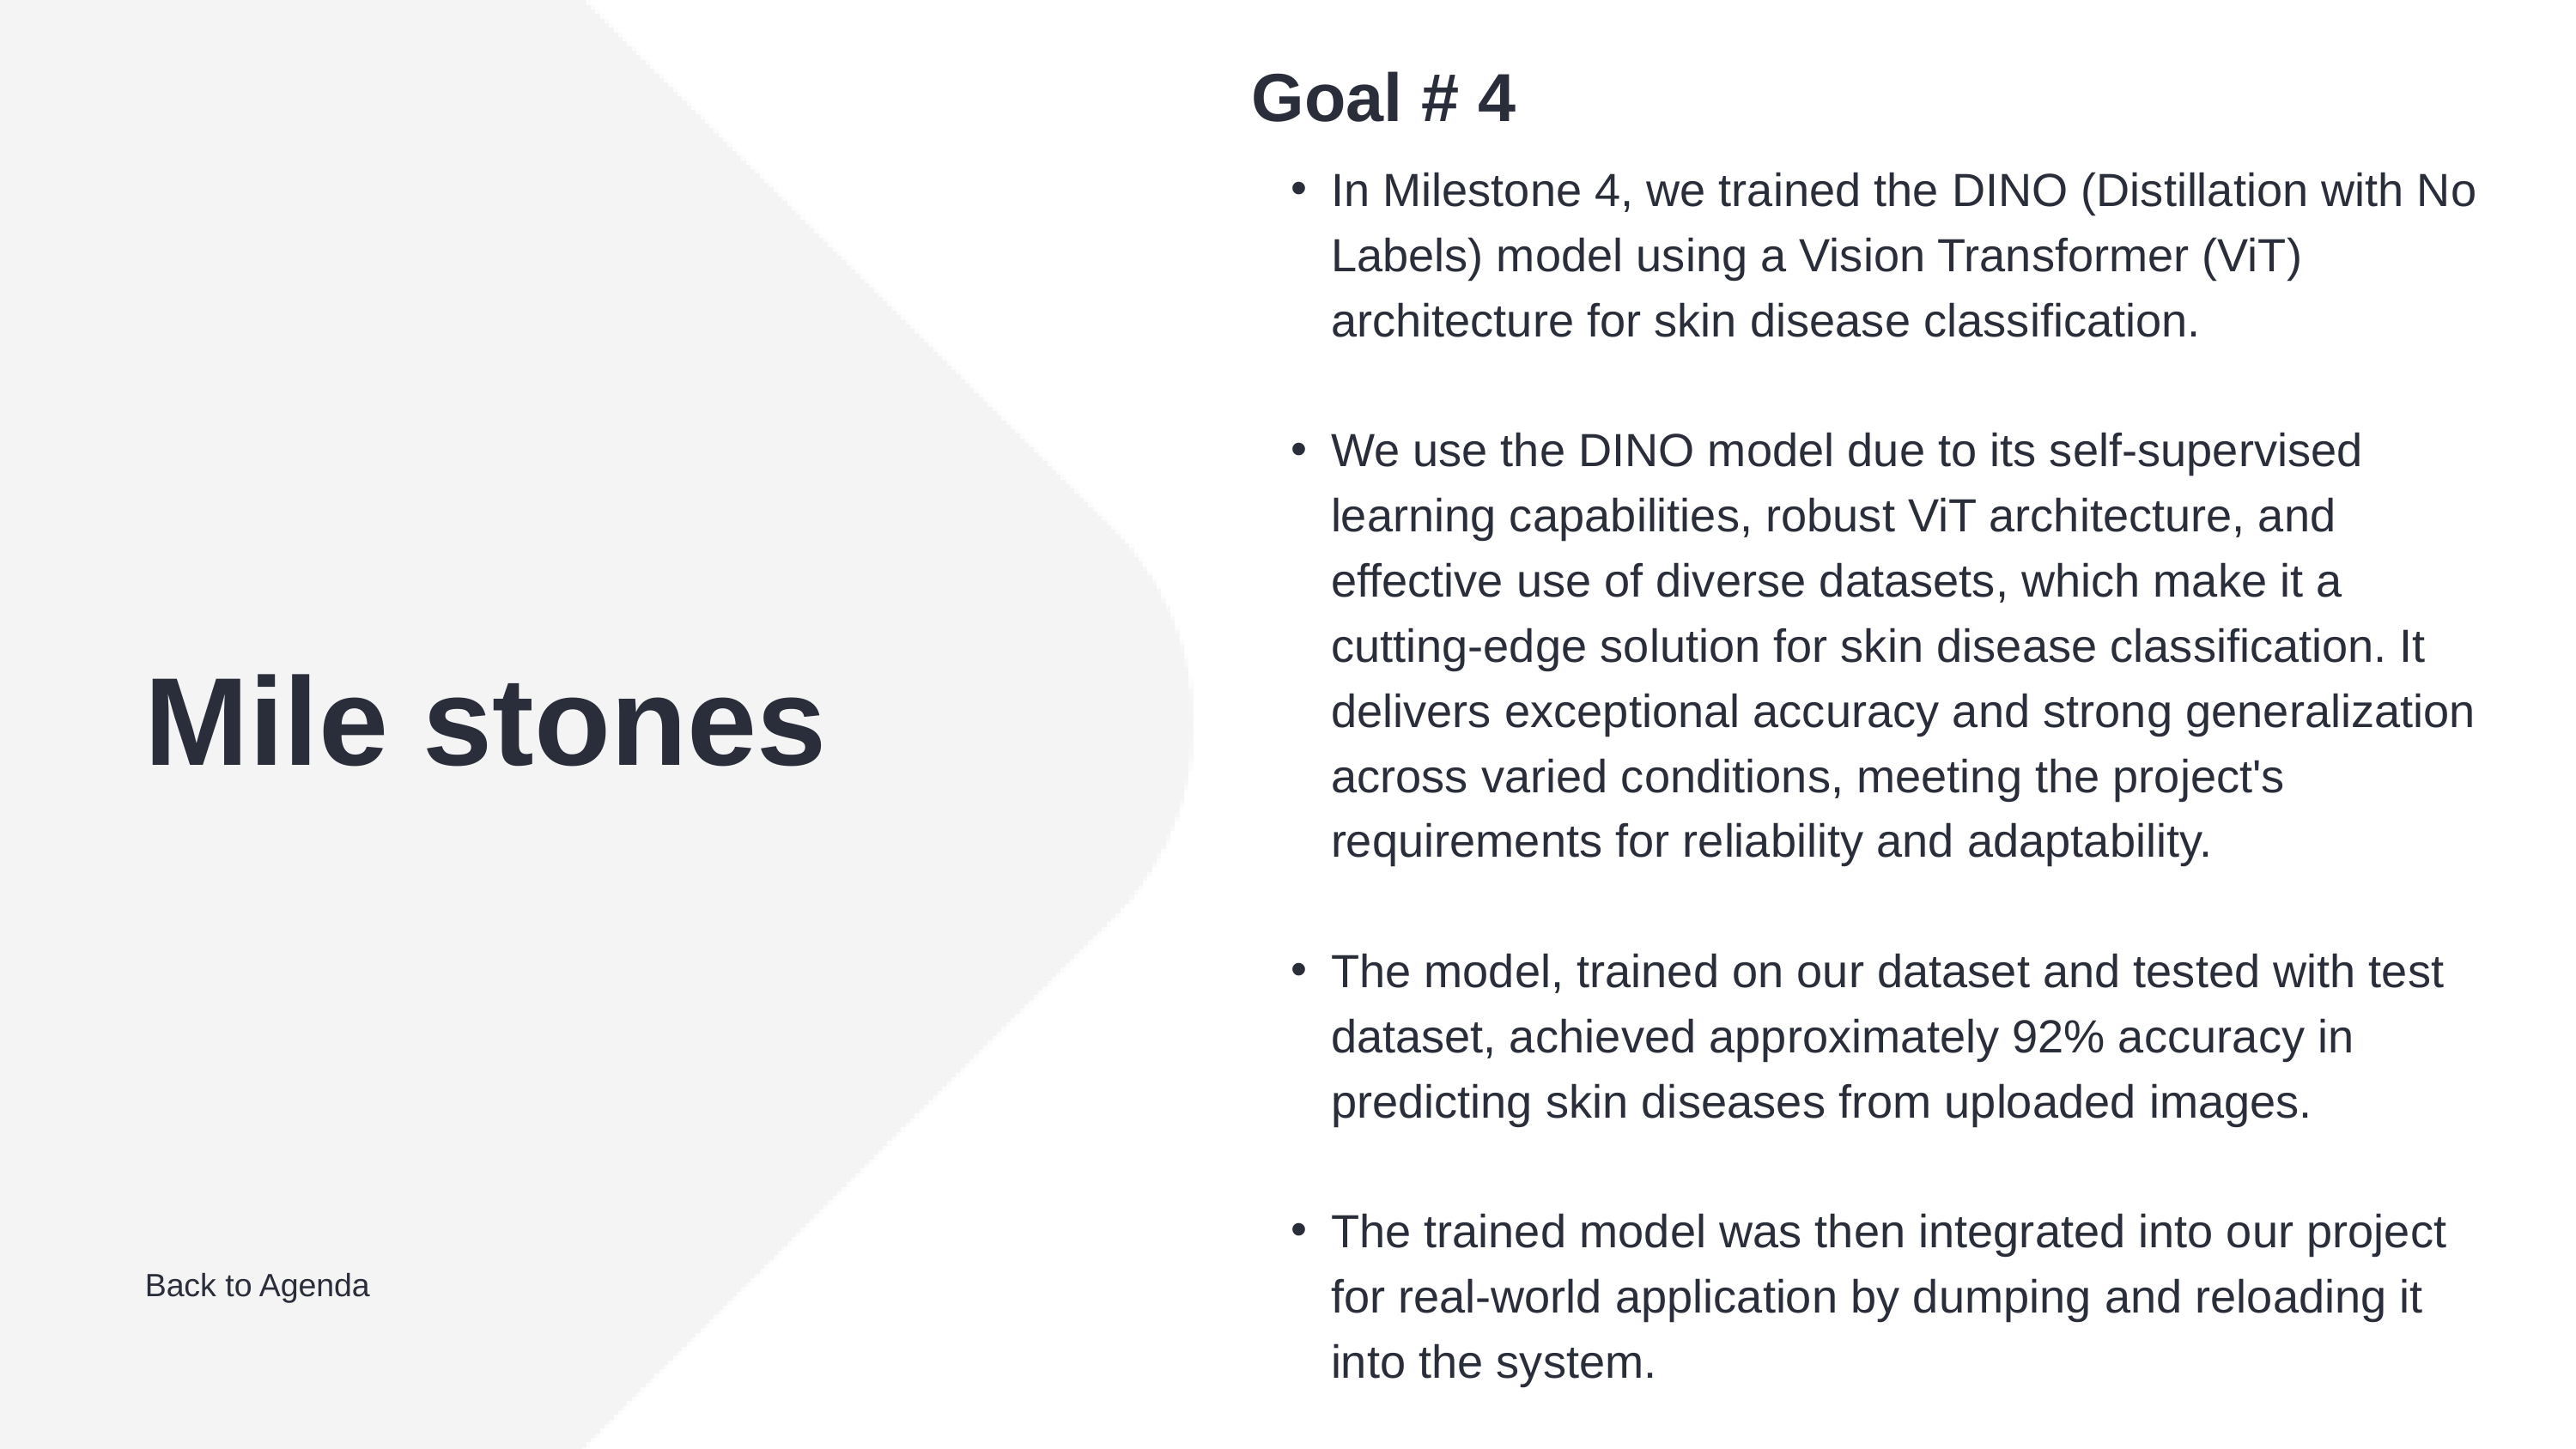

Goal # 4
In Milestone 4, we trained the DINO (Distillation with No Labels) model using a Vision Transformer (ViT) architecture for skin disease classification.

We use the DINO model due to its self-supervised learning capabilities, robust ViT architecture, and effective use of diverse datasets, which make it a cutting-edge solution for skin disease classification. It delivers exceptional accuracy and strong generalization across varied conditions, meeting the project's requirements for reliability and adaptability.

The model, trained on our dataset and tested with test dataset, achieved approximately 92% accuracy in predicting skin diseases from uploaded images.

The trained model was then integrated into our project for real-world application by dumping and reloading it into the system.

Mile stones
Back to Agenda